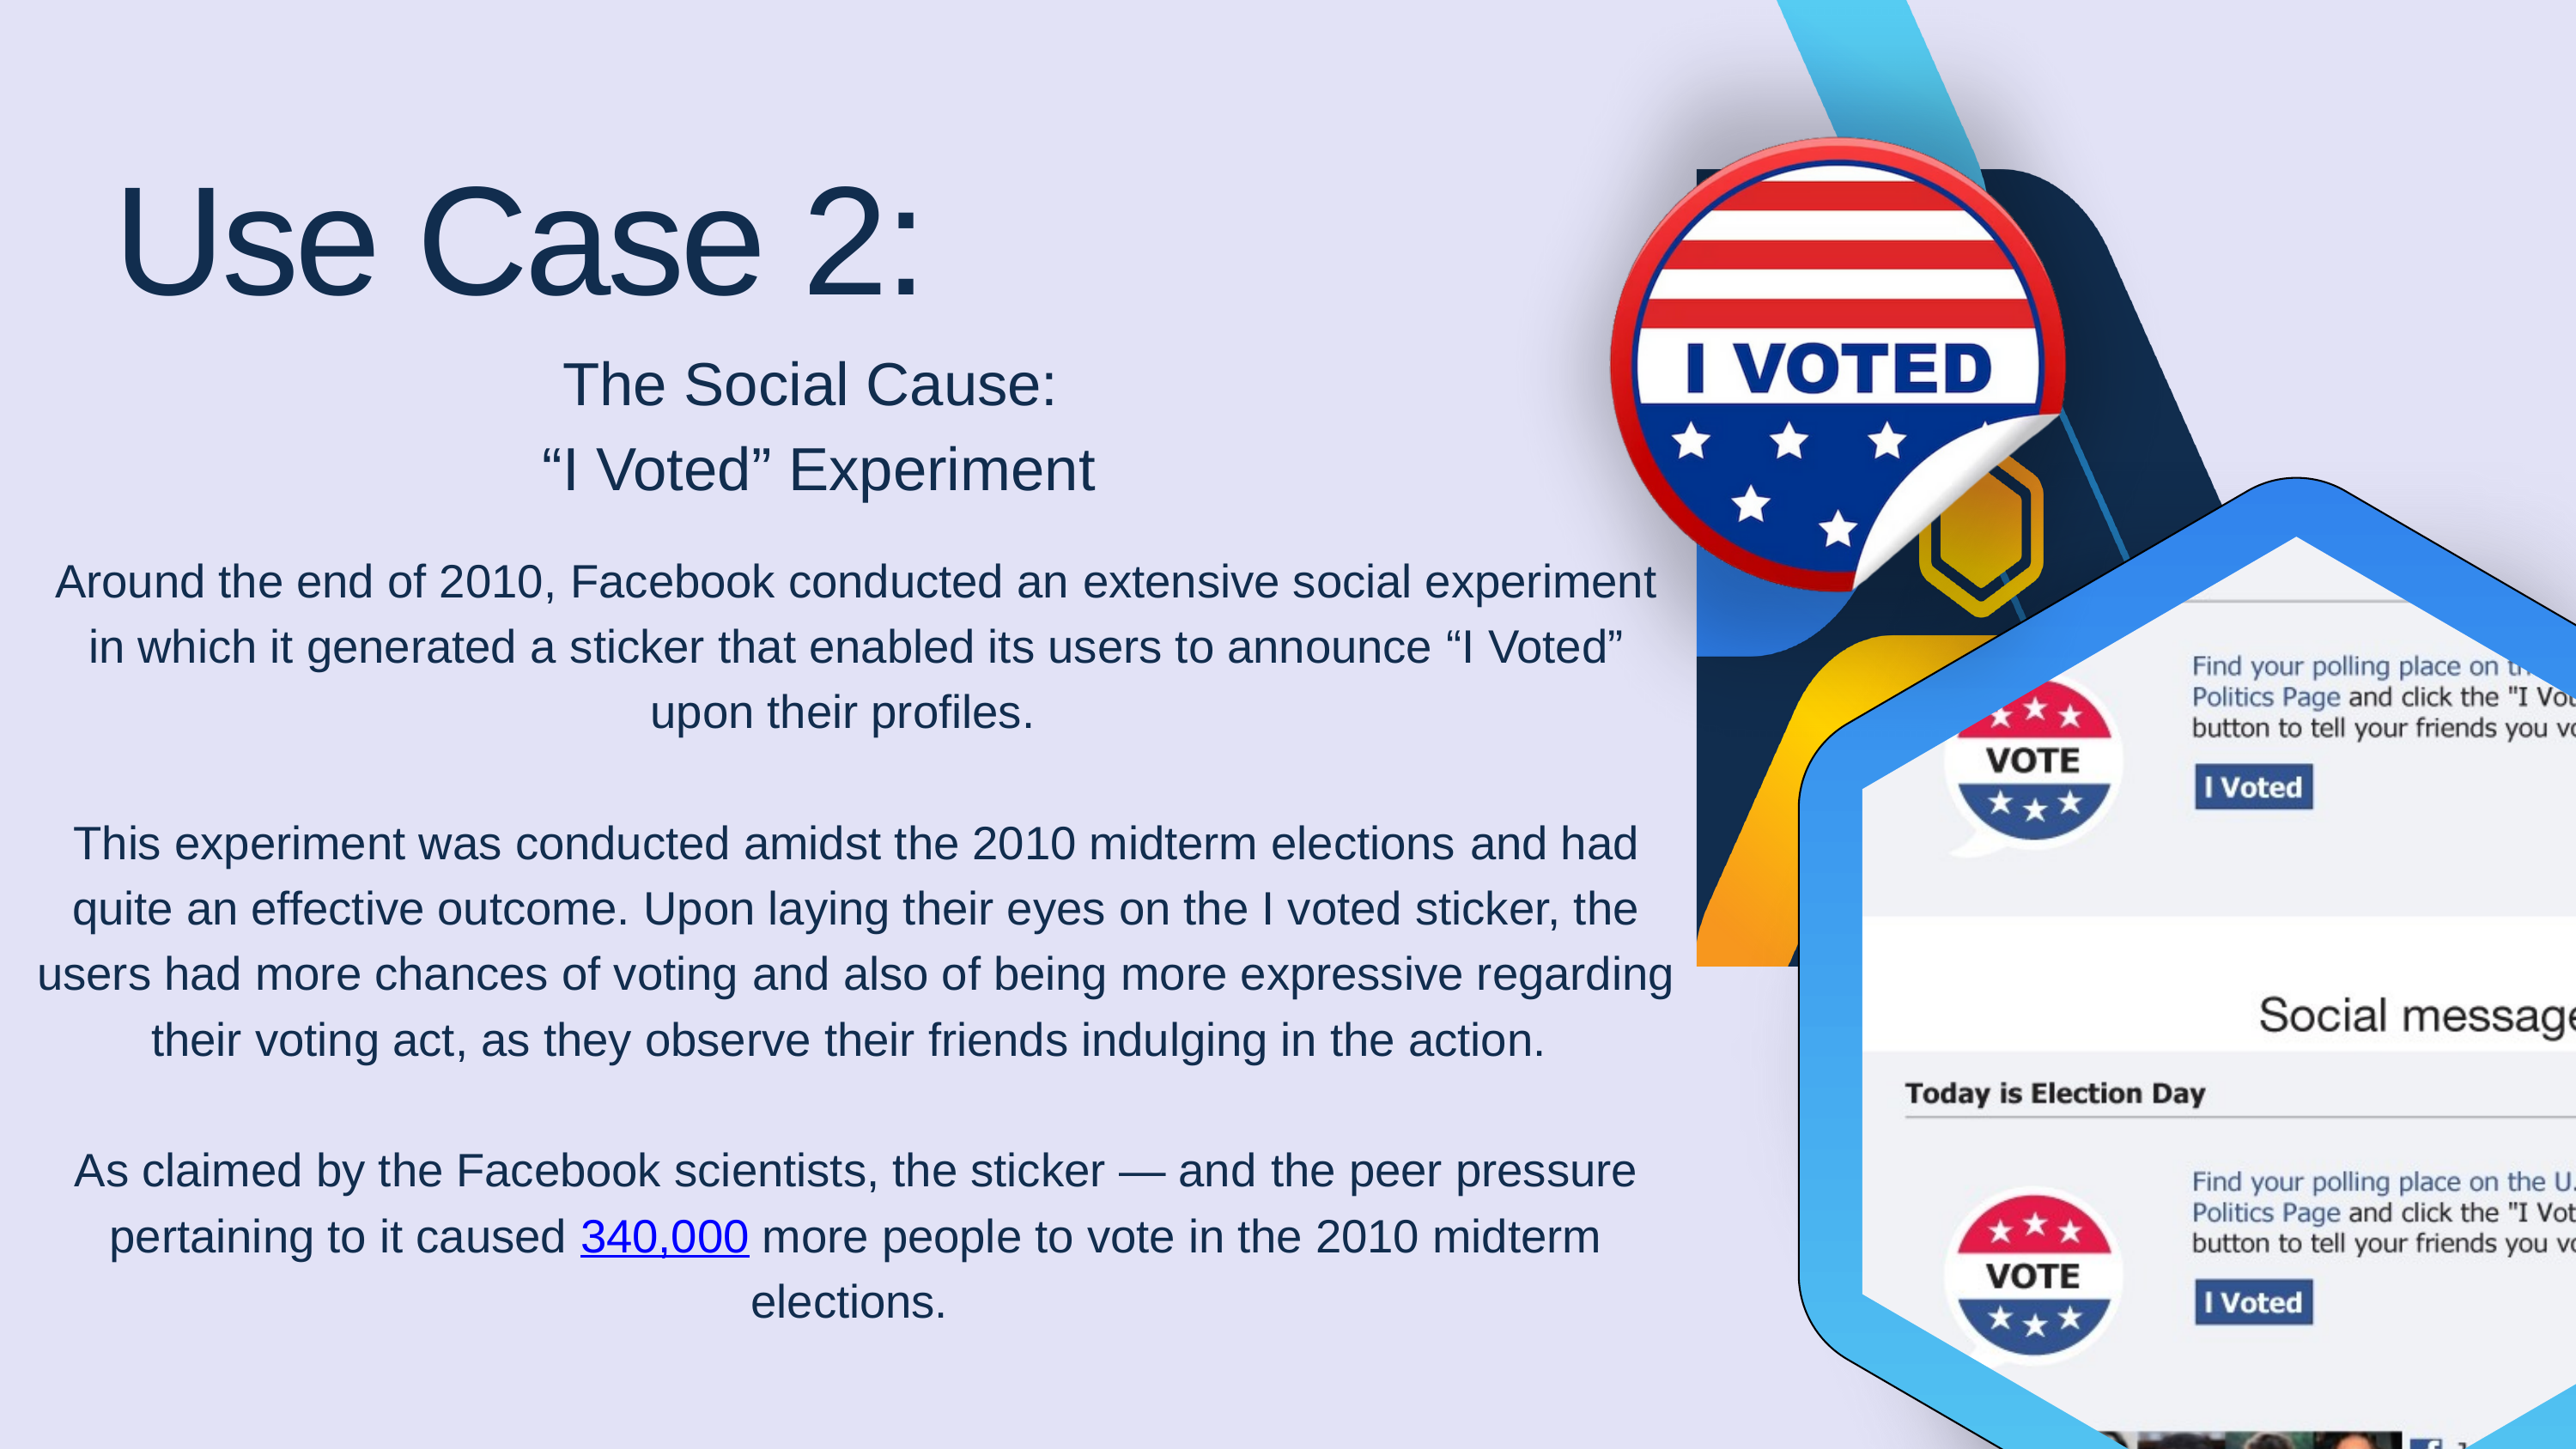

Use Case 2:
The Social Cause:
“I Voted” Experiment

Around the end of 2010, Facebook conducted an extensive social experiment in which it generated a sticker that enabled its users to announce “I Voted” upon their profiles.

This experiment was conducted amidst the 2010 midterm elections and had quite an effective outcome. Upon laying their eyes on the I voted sticker, the users had more chances of voting and also of being more expressive regarding their voting act, as they observe their friends indulging in the action.

As claimed by the Facebook scientists, the sticker — and the peer pressure pertaining to it caused 340,000 more people to vote in the 2010 midterm elections.